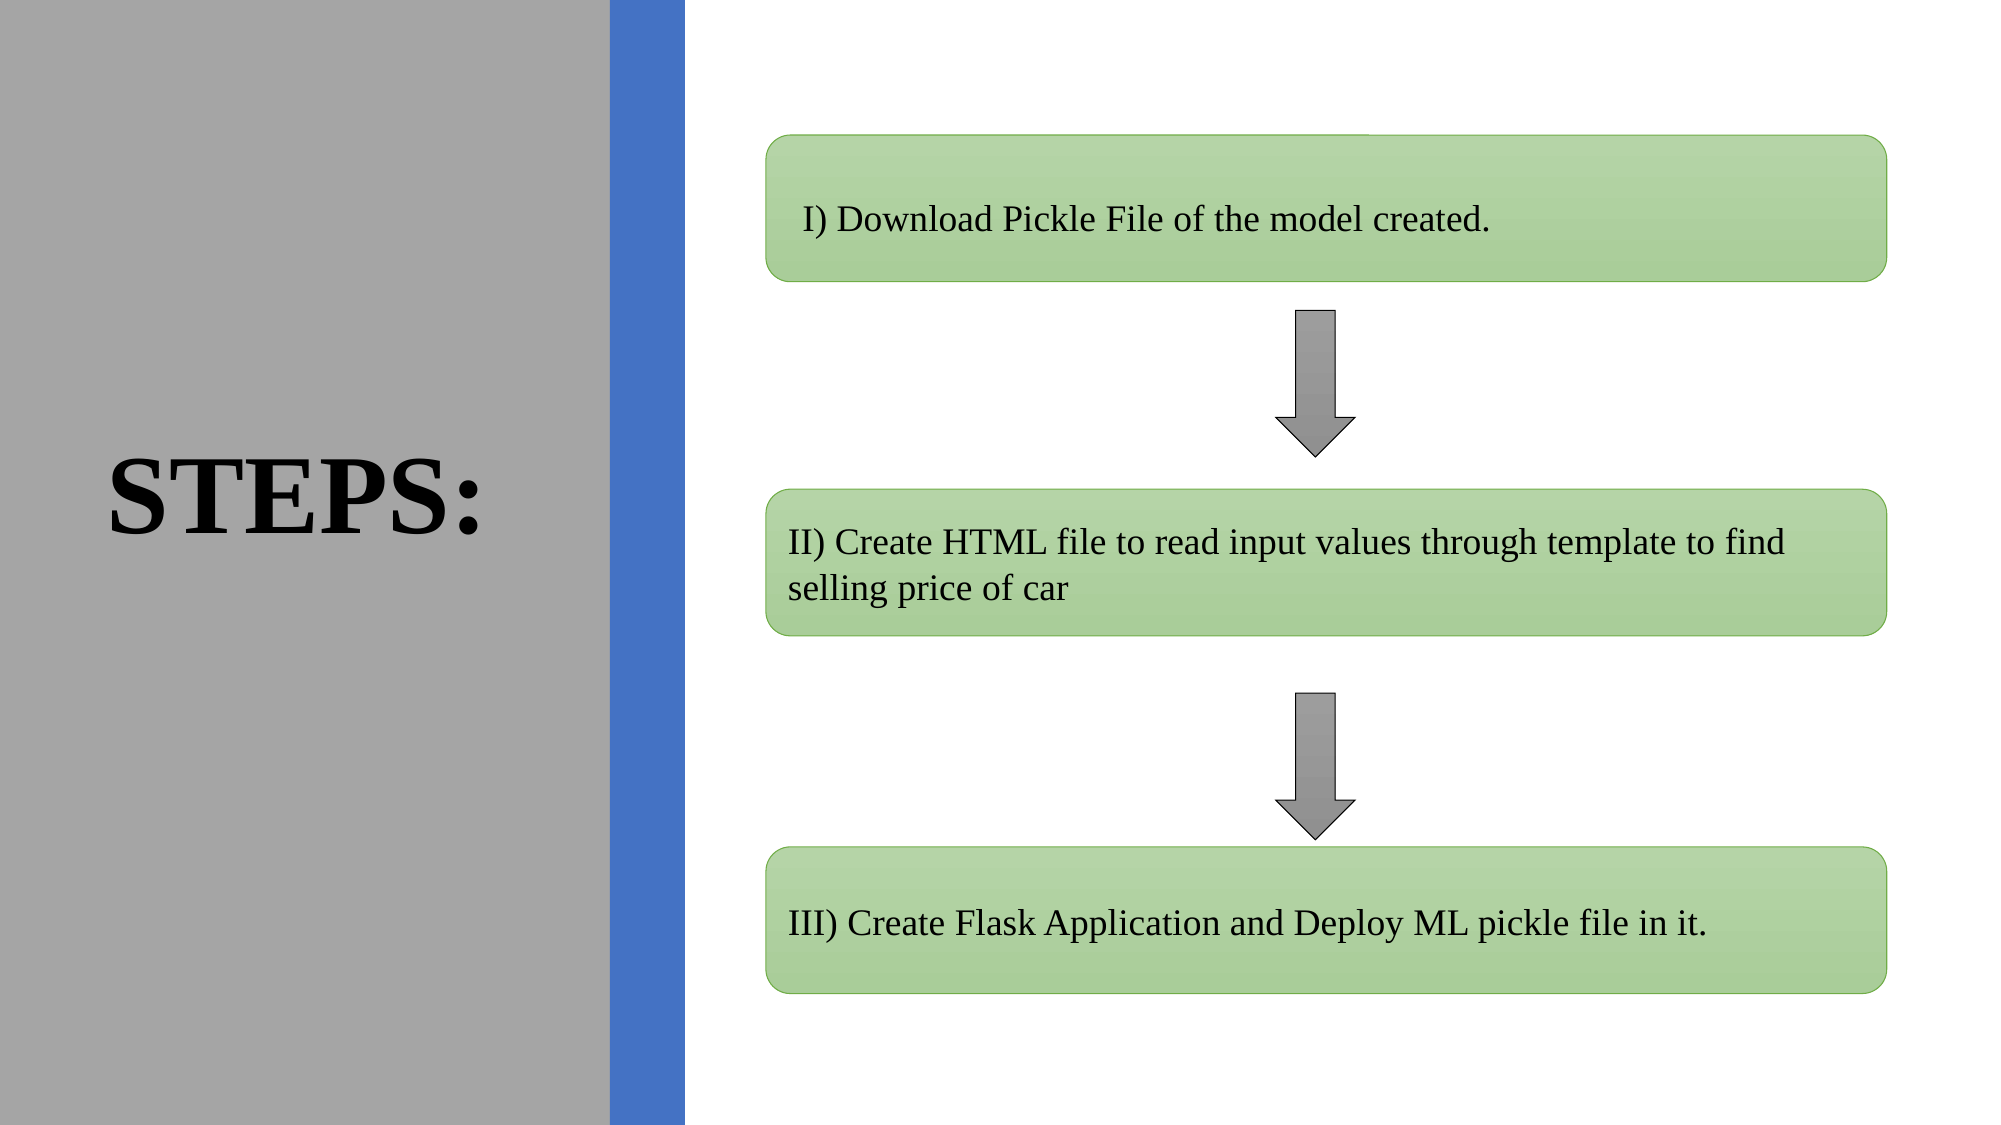

I) Download Pickle File of the model created.

STEPS:
II) Create HTML file to read input values through template to find selling price of car

III) Create Flask Application and Deploy ML pickle file in it.